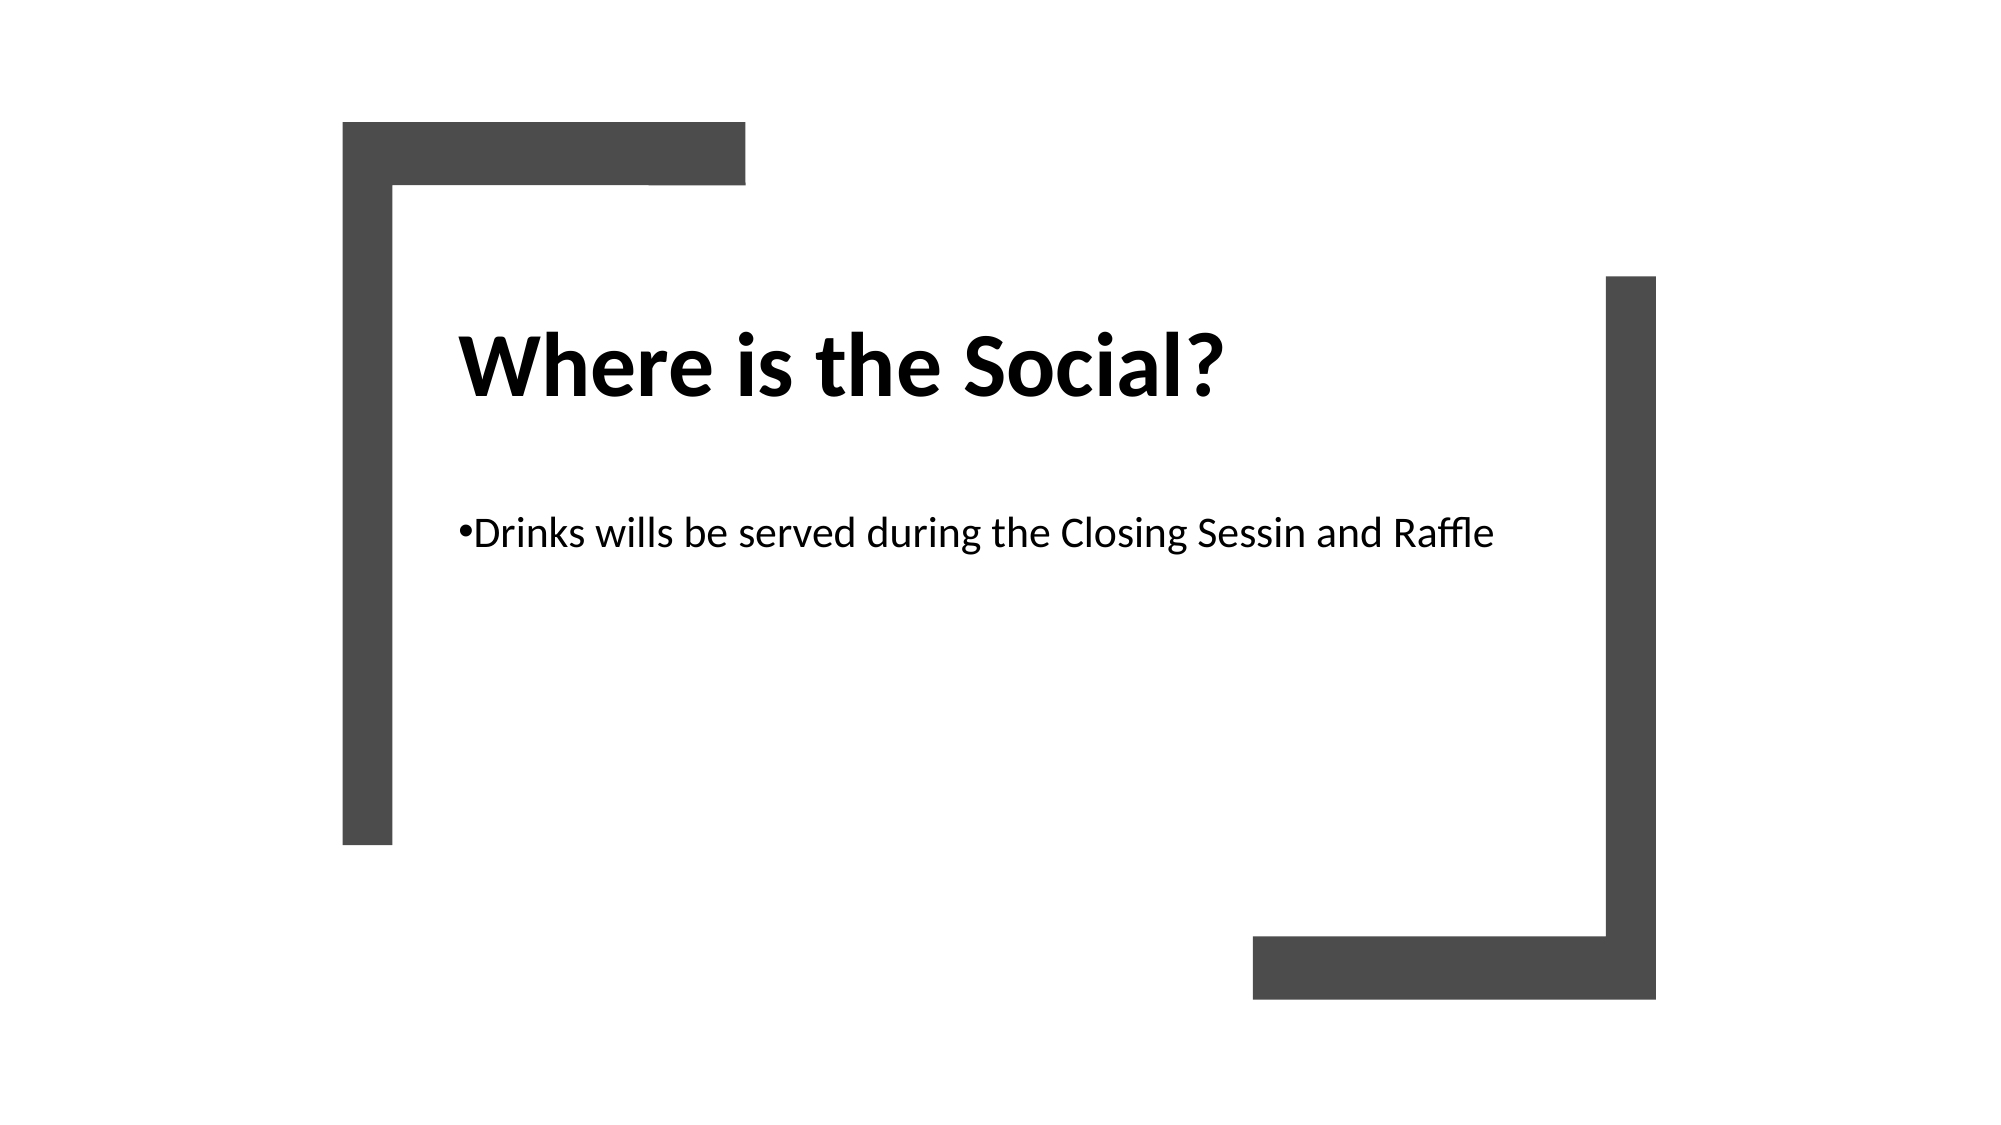

Where is the Social?

Drinks wills be served during the Closing Sessin and Raffle